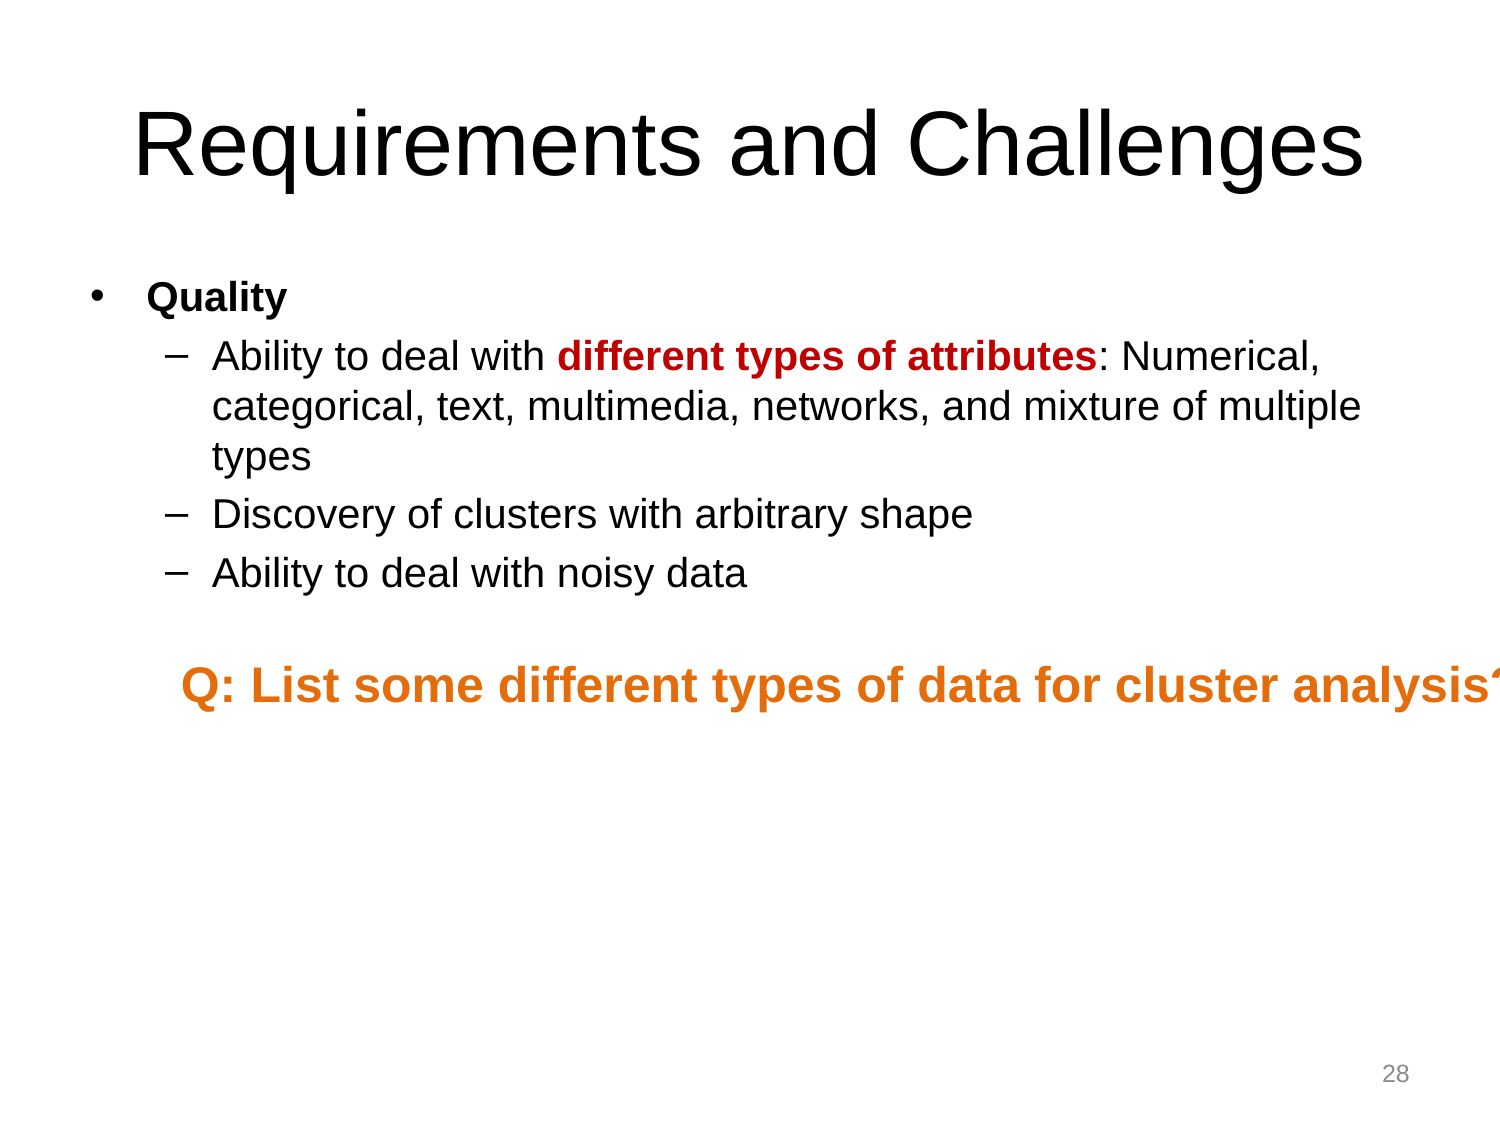

# Requirements and Challenges
Quality
Ability to deal with different types of attributes: Numerical, categorical, text, multimedia, networks, and mixture of multiple types
Discovery of clusters with arbitrary shape
Ability to deal with noisy data
Q: List some different types of data for cluster analysis?
28